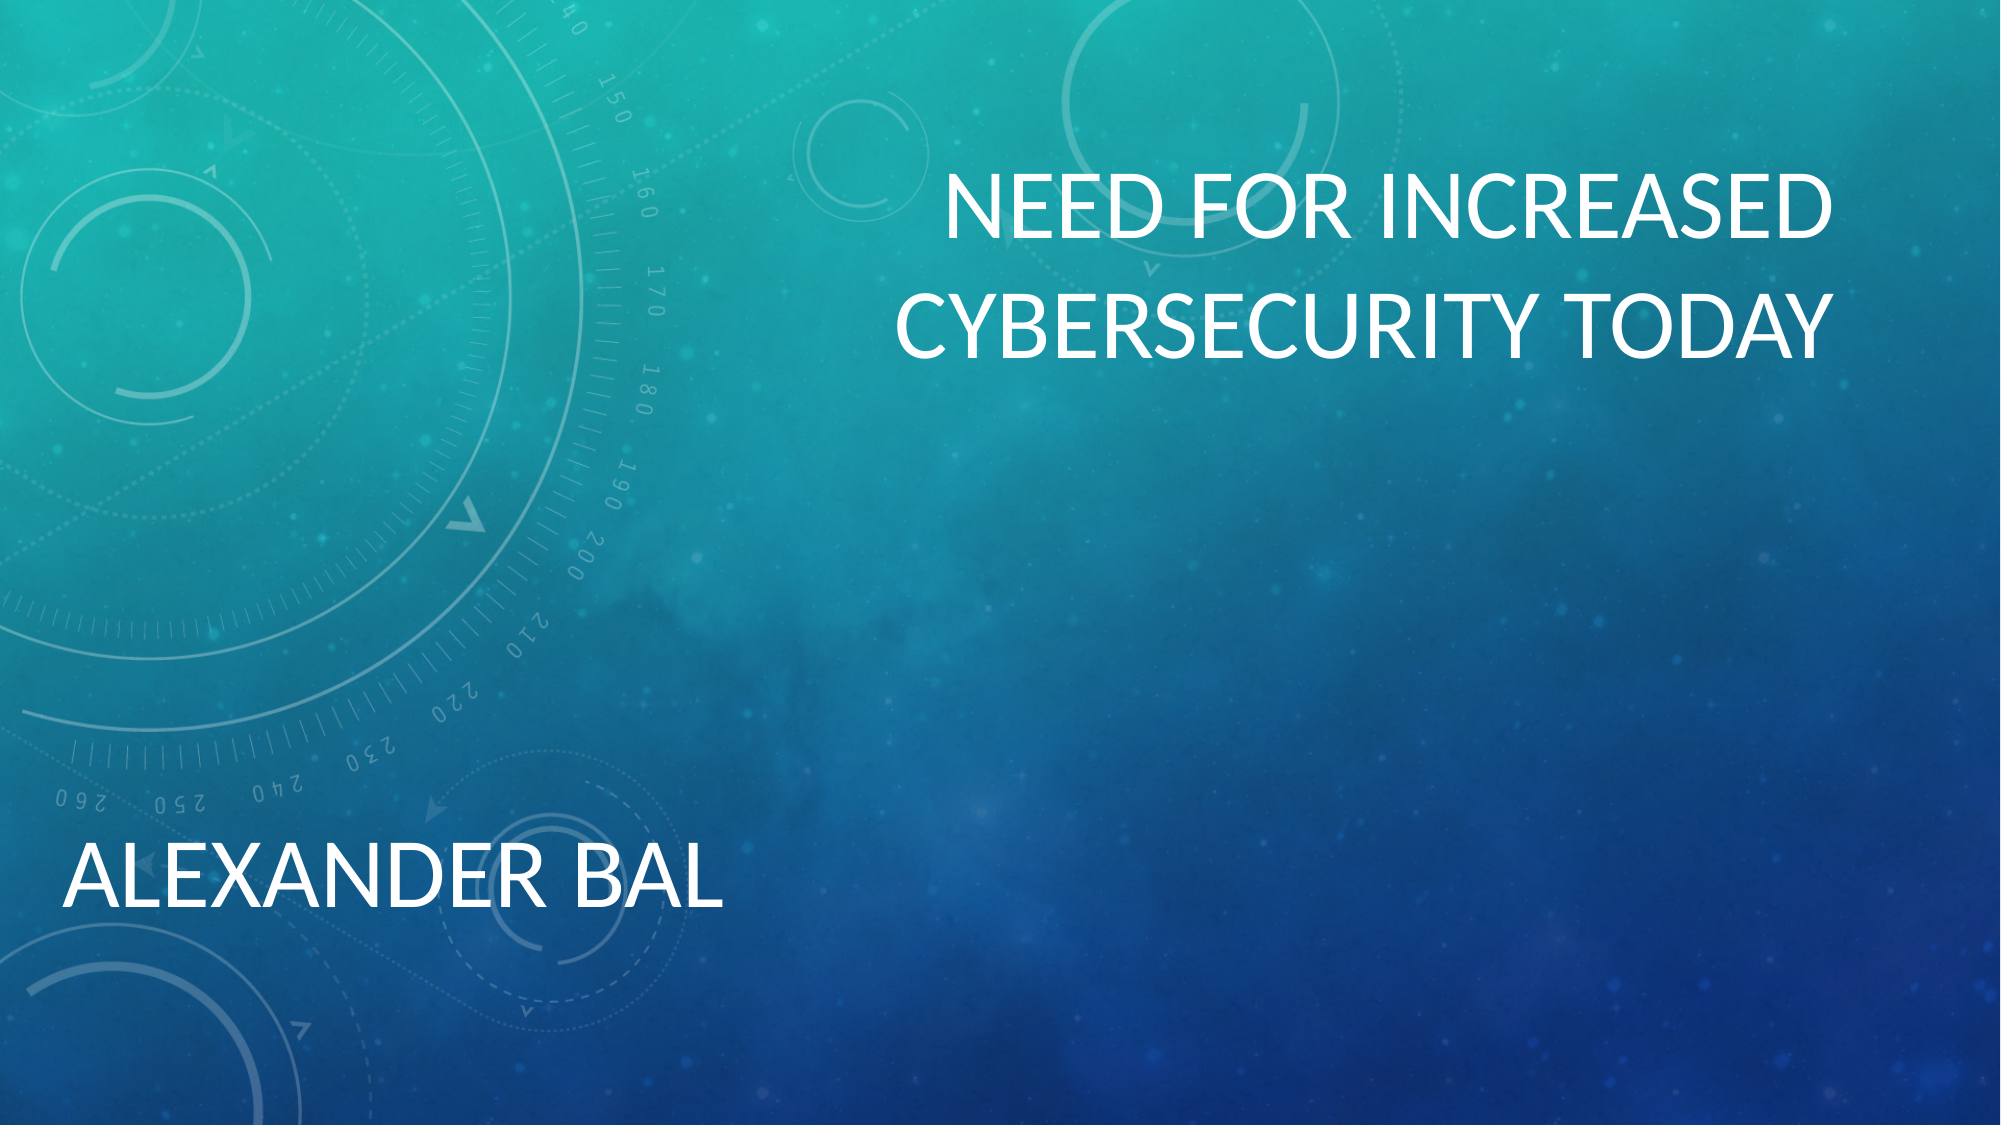

# Need for increased cybersecurity today
Alexander Bal